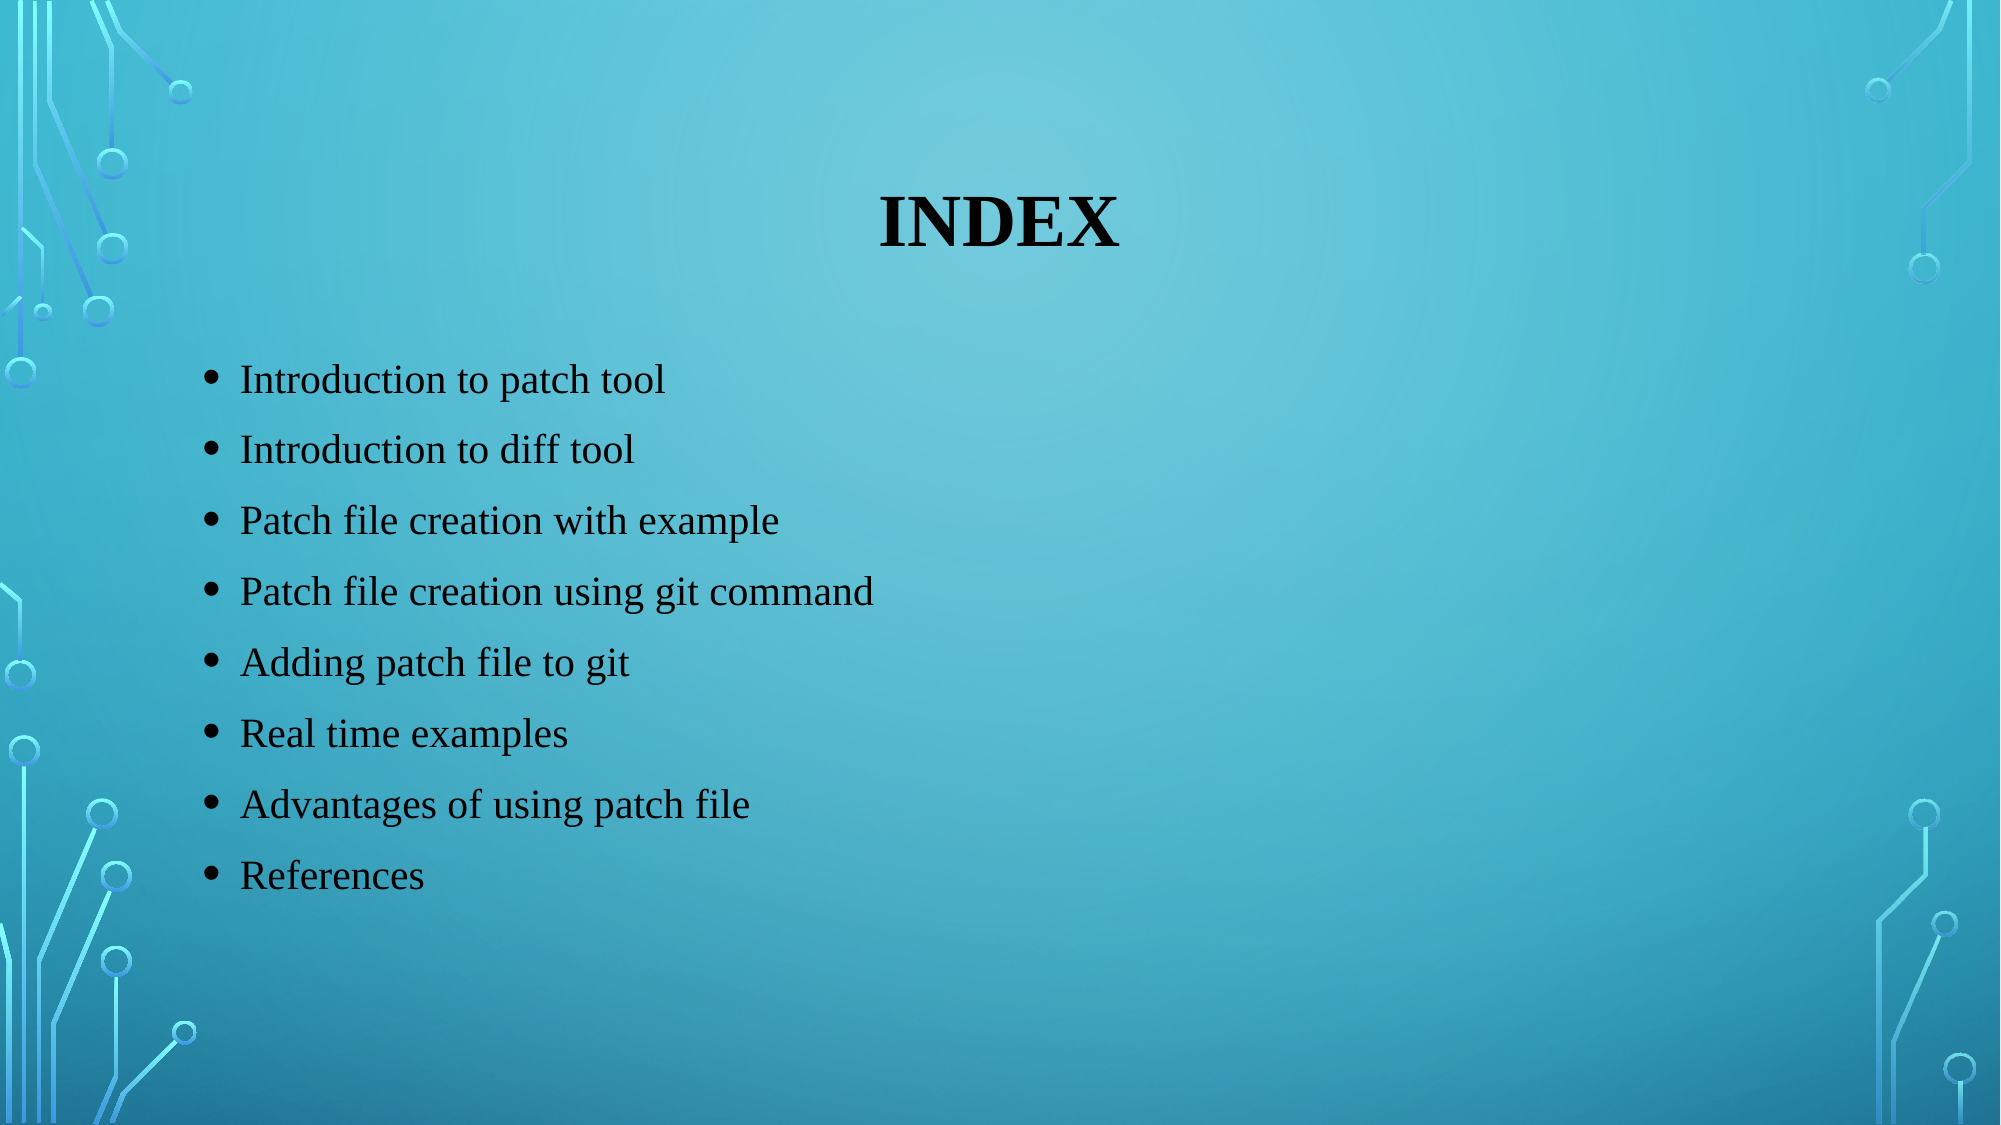

# INDEX
Introduction to patch tool
Introduction to diff tool
Patch file creation with example
Patch file creation using git command
Adding patch file to git
Real time examples
Advantages of using patch file
References